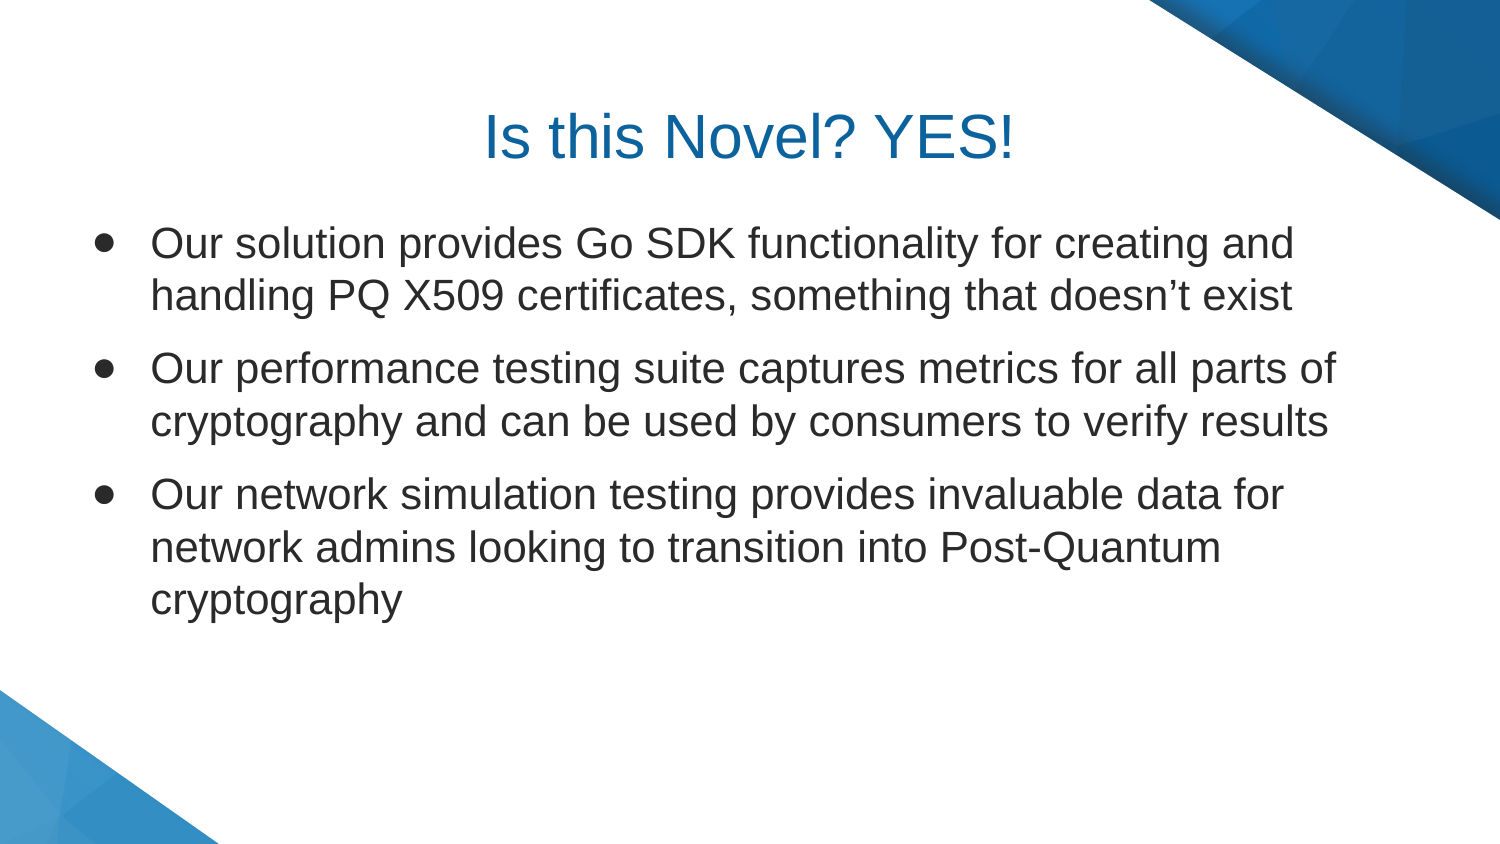

Is this Novel? YES!
Our solution provides Go SDK functionality for creating and handling PQ X509 certificates, something that doesn’t exist
Our performance testing suite captures metrics for all parts of cryptography and can be used by consumers to verify results
Our network simulation testing provides invaluable data for network admins looking to transition into Post-Quantum cryptography